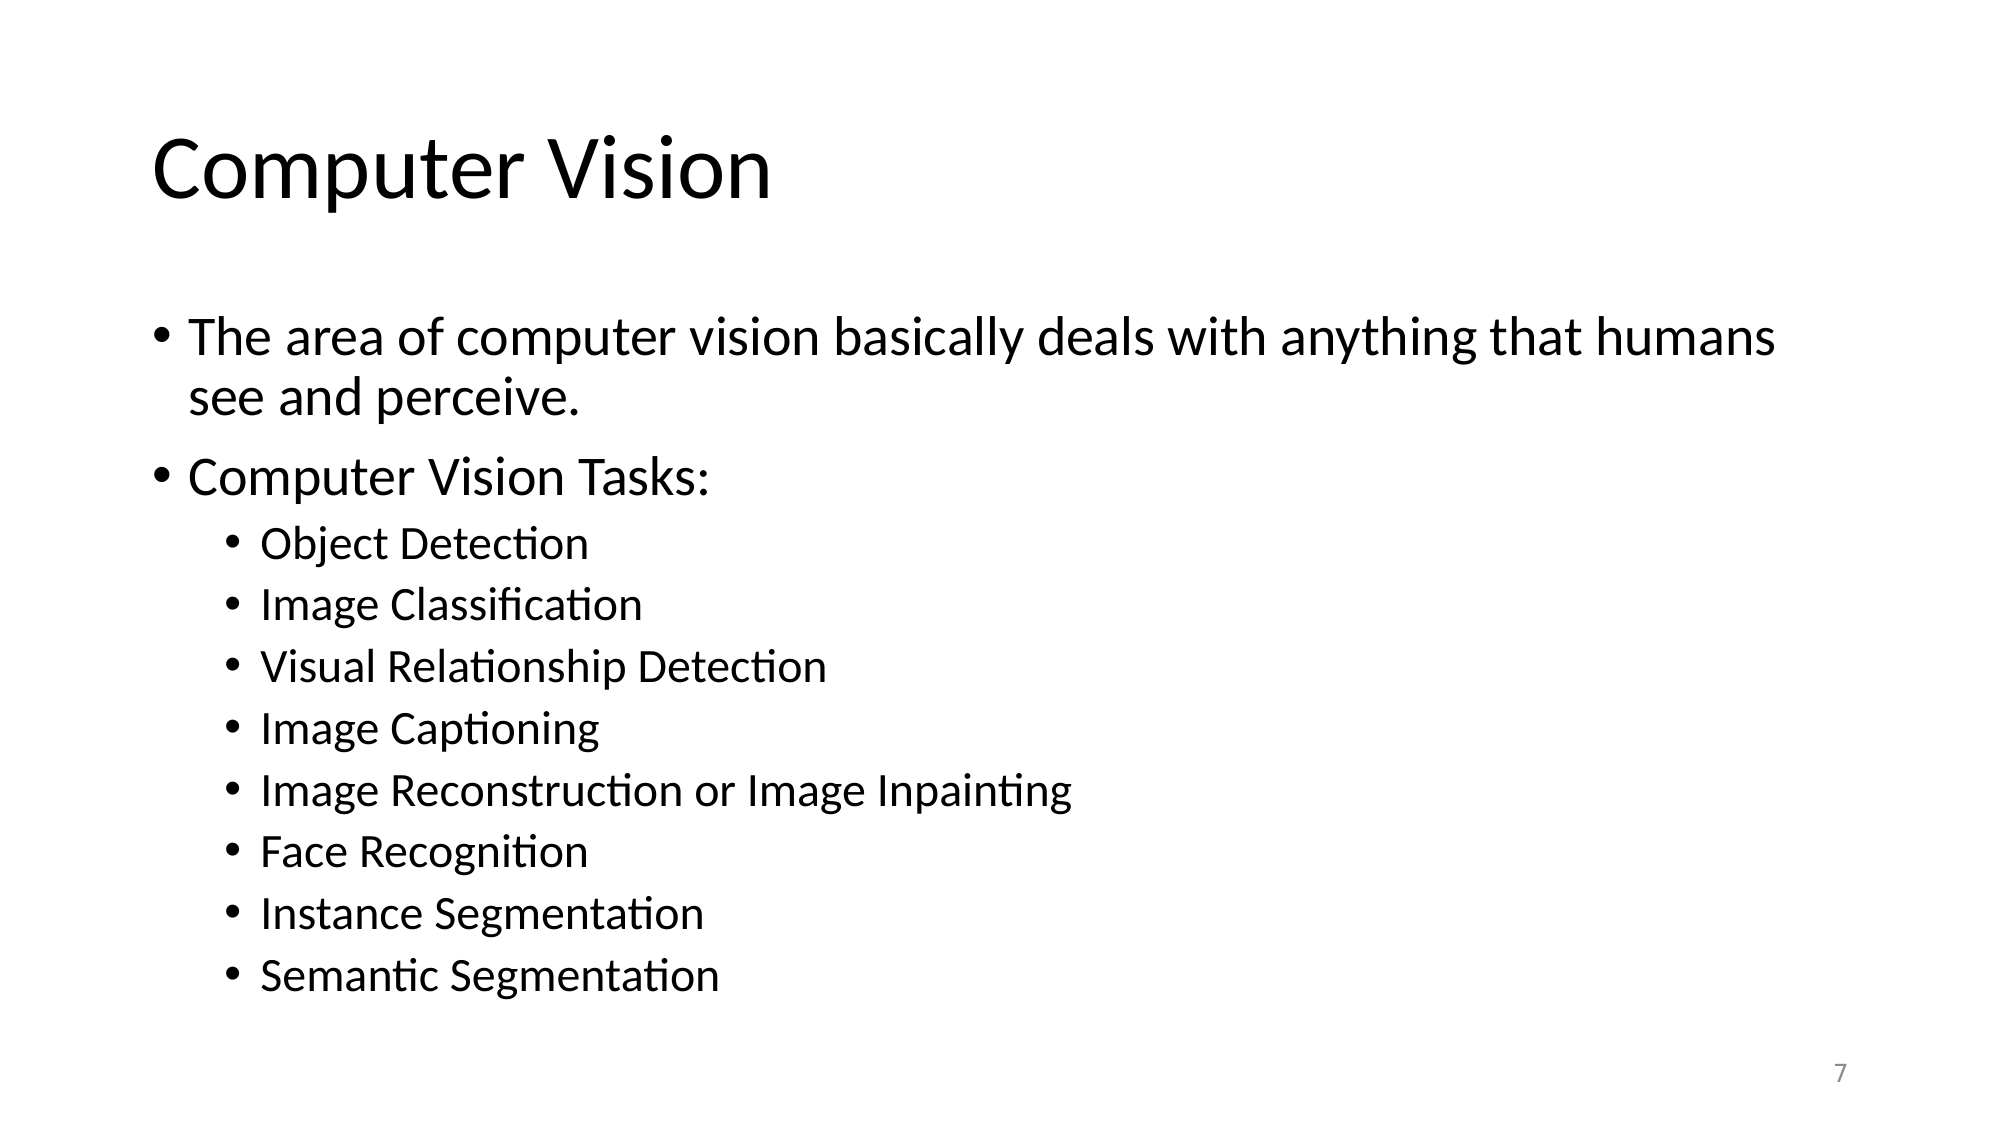

# Computer Vision
The area of computer vision basically deals with anything that humans see and perceive.
Computer Vision Tasks:
Object Detection
Image Classification
Visual Relationship Detection
Image Captioning
Image Reconstruction or Image Inpainting
Face Recognition
Instance Segmentation
Semantic Segmentation

7